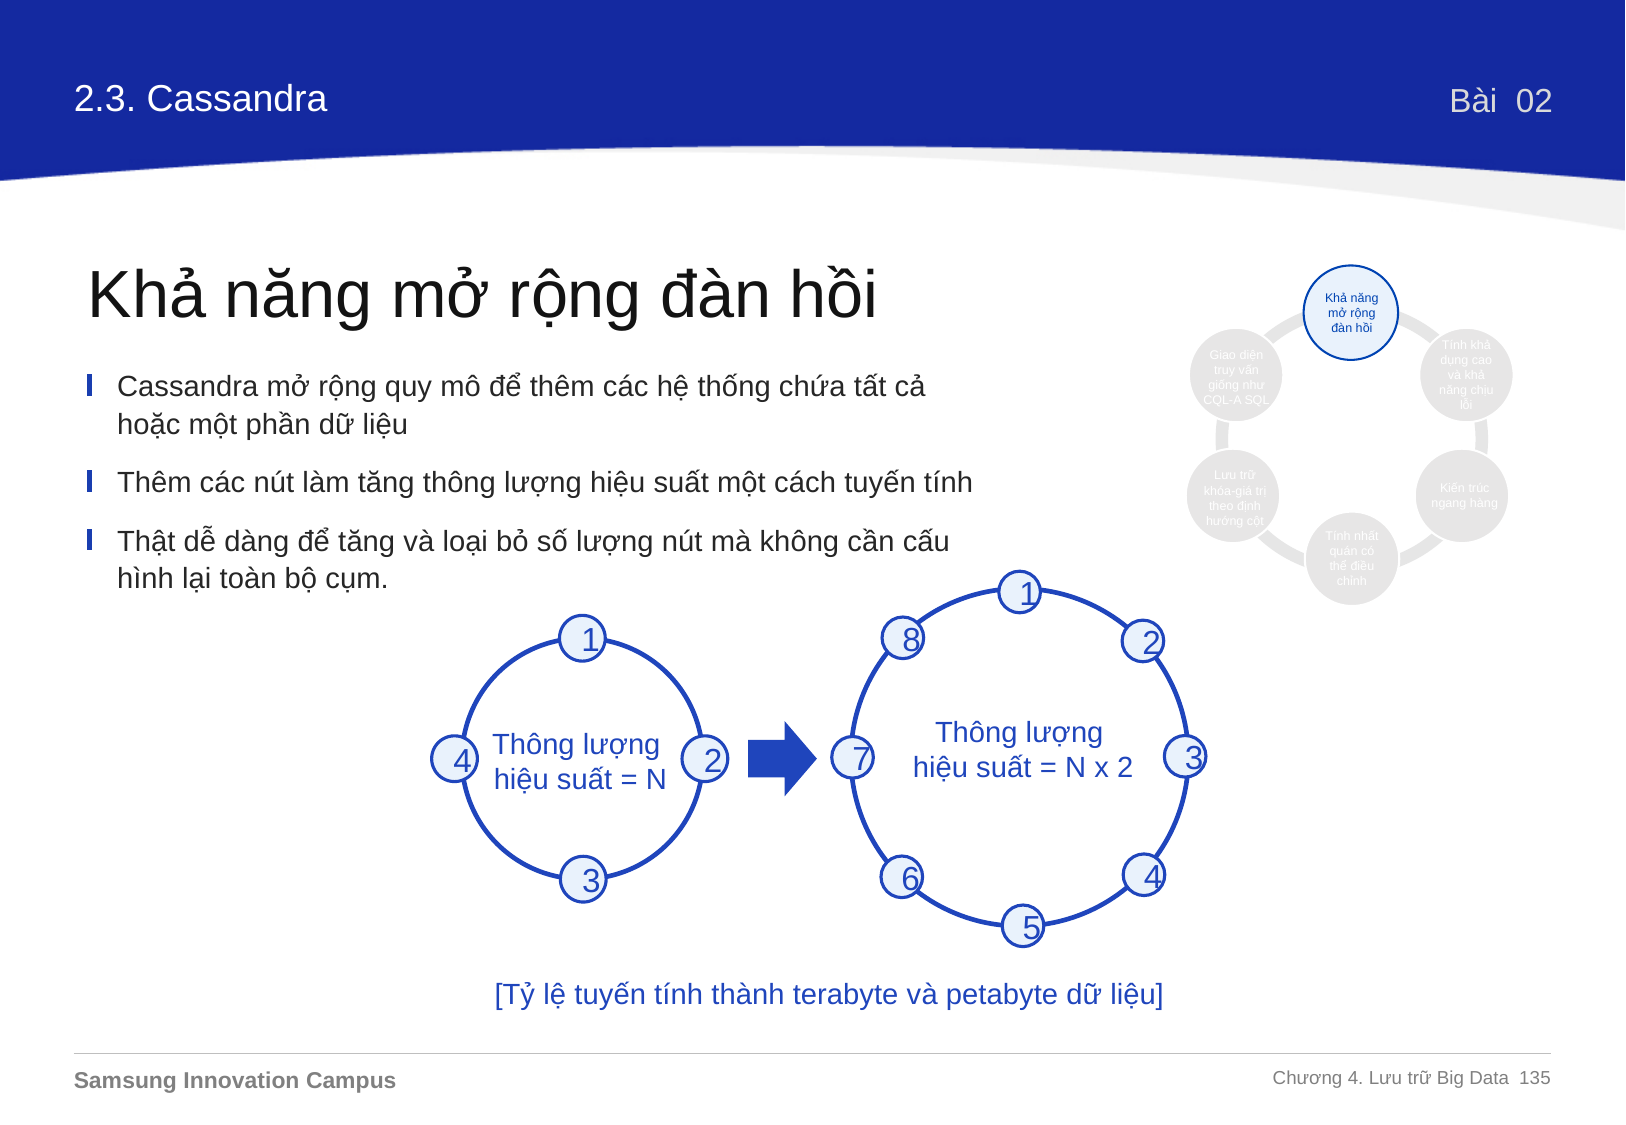

2.3. Cassandra
Bài  02

Khả năng mở rộng đàn hồi

Khả năng mở rộng đàn hồi

Giao diện truy vấn giống như CQL-A SQL

Tính khả dụng cao và khả năng chịu lỗi

Lưu trữ khóa-giá trị theo định hướng cột

Kiến trúc ngang hàng

Tính nhất quán có thể điều chỉnh
Cassandra mở rộng quy mô để thêm các hệ thống chứa tất cả hoặc một phần dữ liệu
Thêm các nút làm tăng thông lượng hiệu suất một cách tuyến tính
Thật dễ dàng để tăng và loại bỏ số lượng nút mà không cần cấu hình lại toàn bộ cụm.
1

1
8
2

Thông lượng
 hiệu suất = N x 2
Thông lượng
hiệu suất = N

3
4
2
7
4
6
3
5
[Tỷ lệ tuyến tính thành terabyte và petabyte dữ liệu]